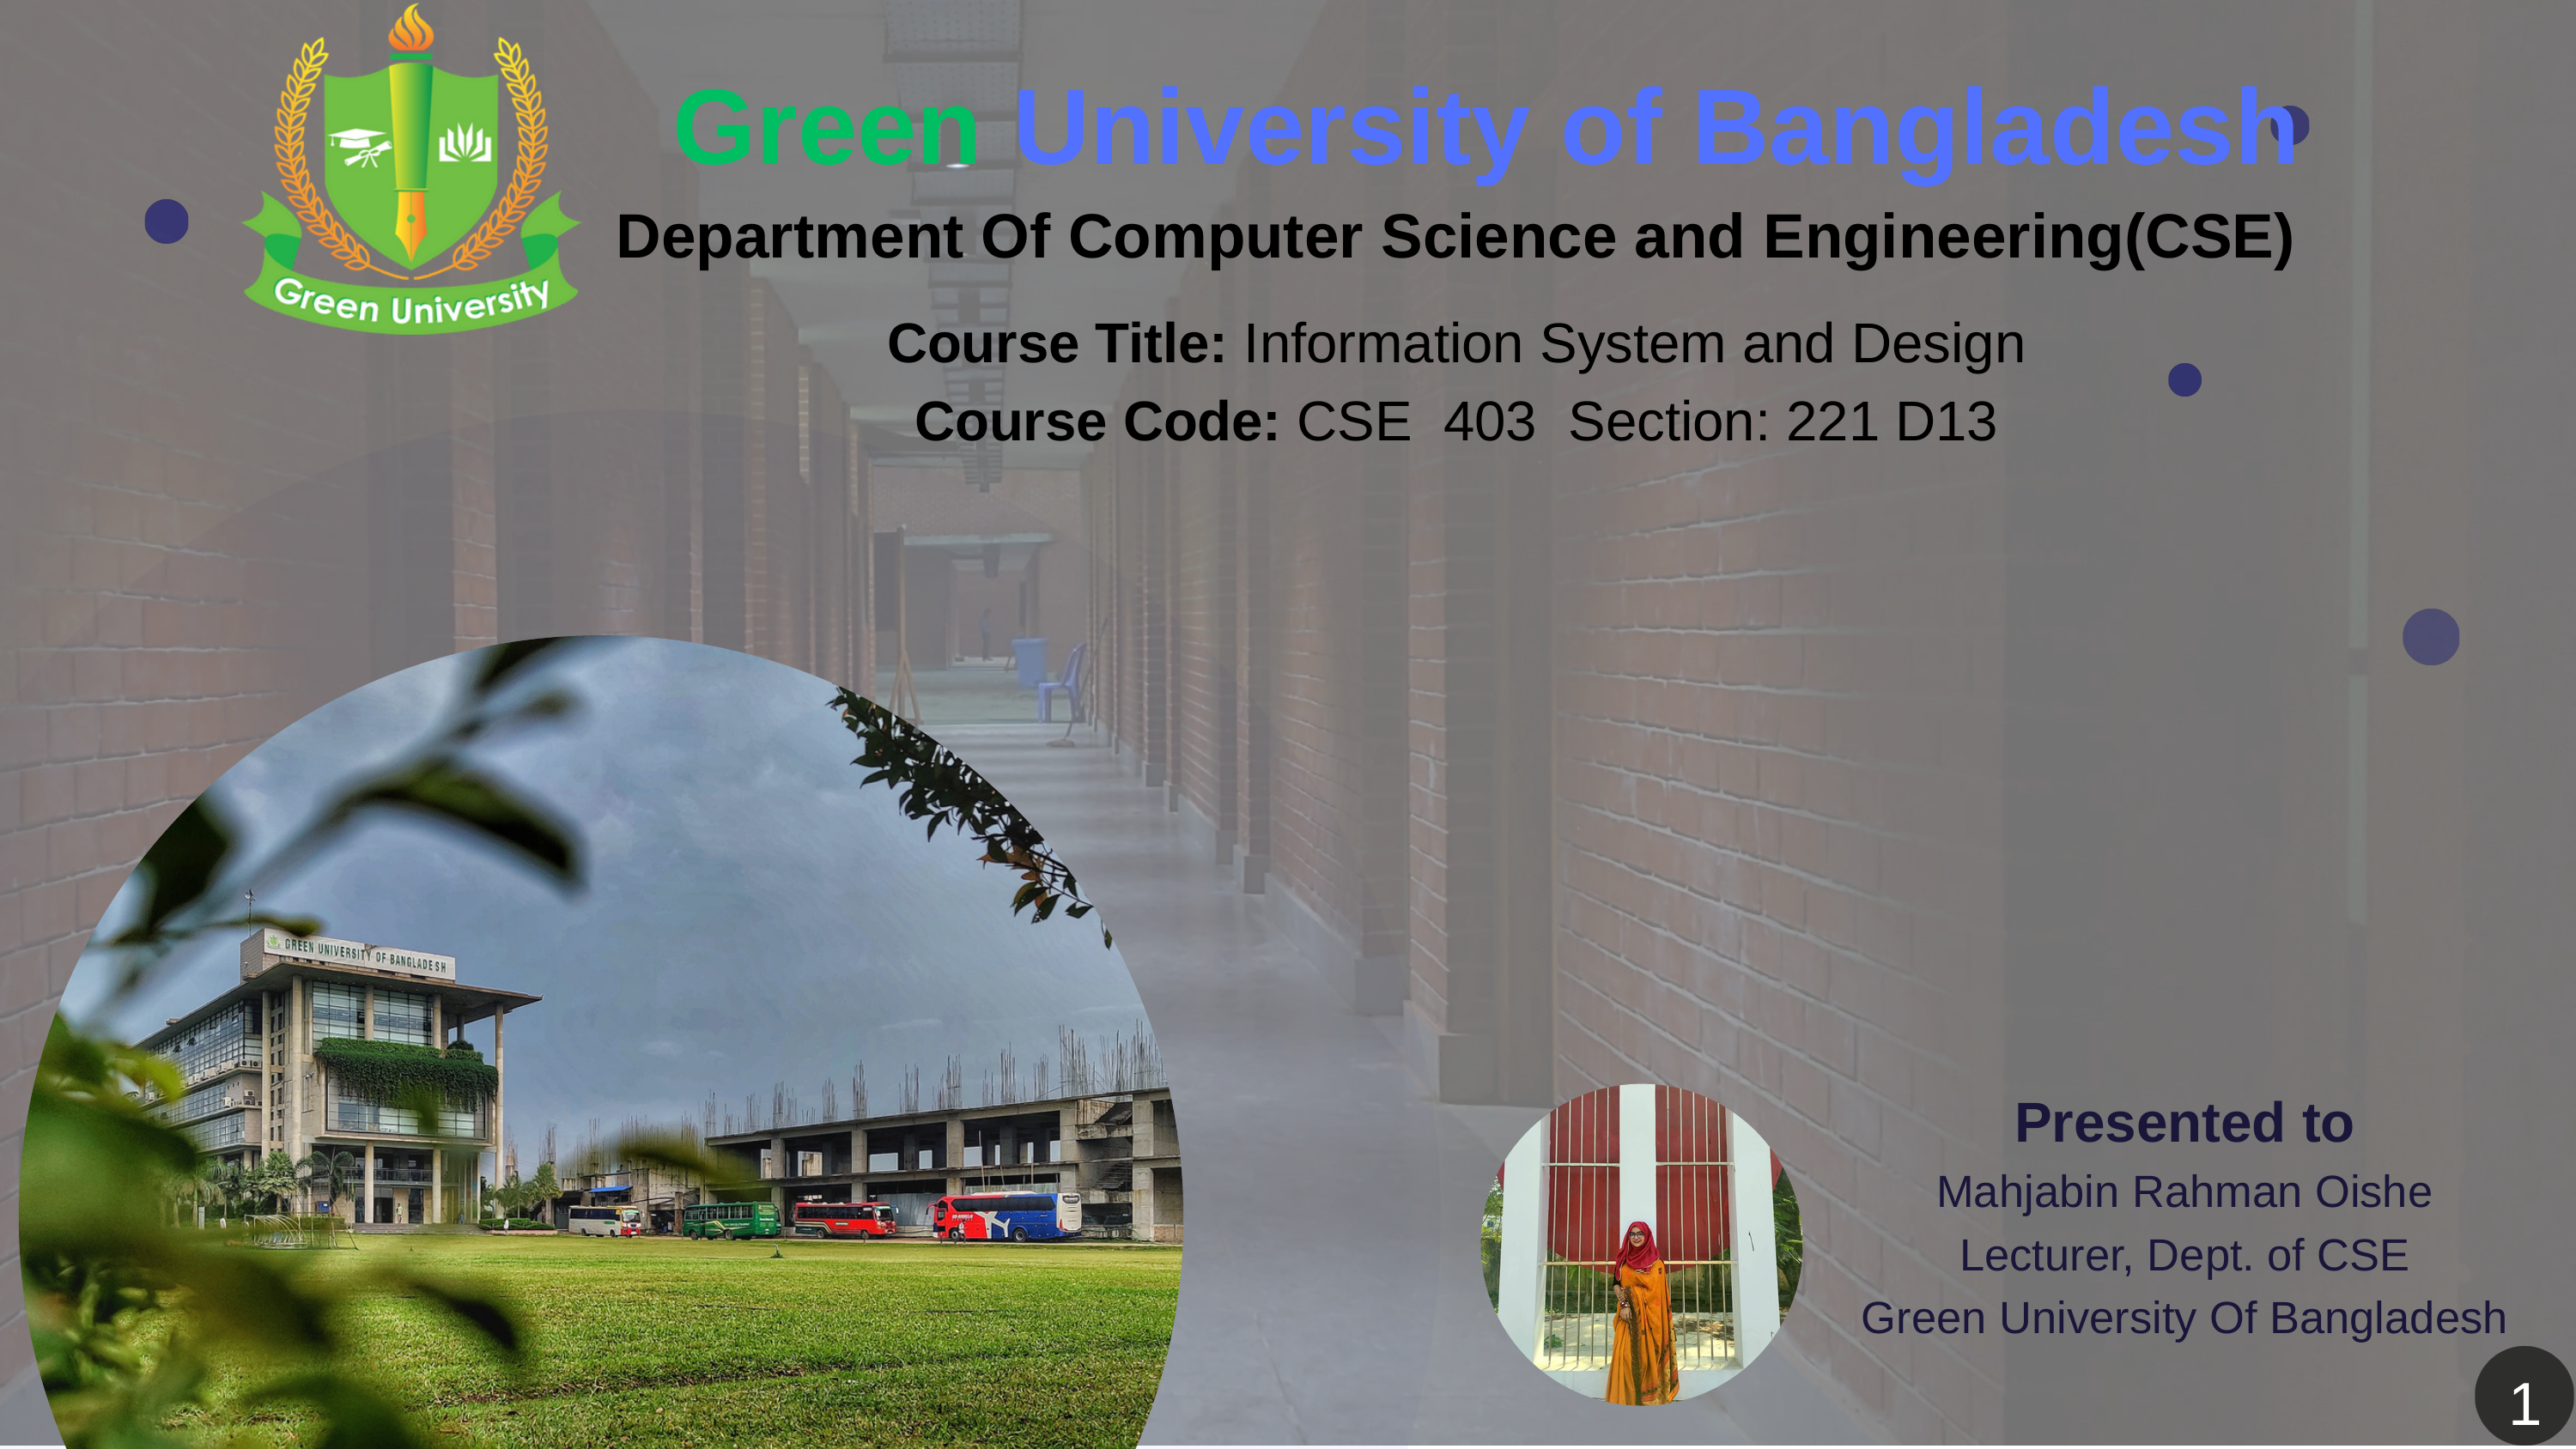

Green University of Bangladesh

Department Of Computer Science and Engineering(CSE)

Course Title: Information System and Design
Course Code: CSE  403  Section: 221 D13

Presented to
Mahjabin Rahman Oishe
Lecturer, Dept. of CSE
Green University Of Bangladesh

1